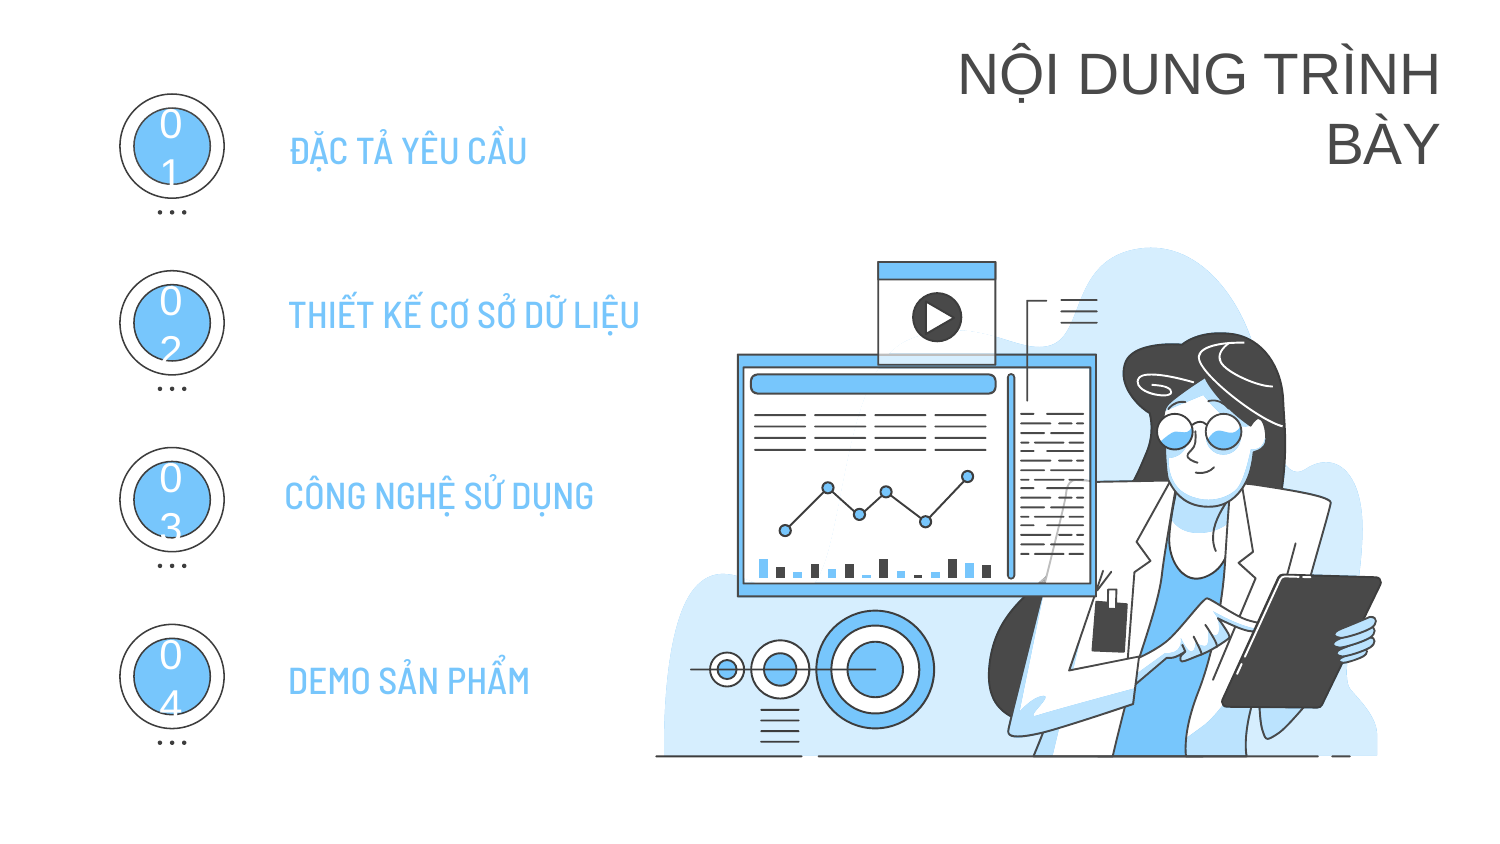

# NỘI DUNG TRÌNH BÀY

ĐẶC TẢ YÊU CẦU
01

THIẾT KẾ CƠ SỞ DỮ LIỆU

02

CÔNG NGHỆ SỬ DỤNG
03

DEMO SẢN PHẨM
04